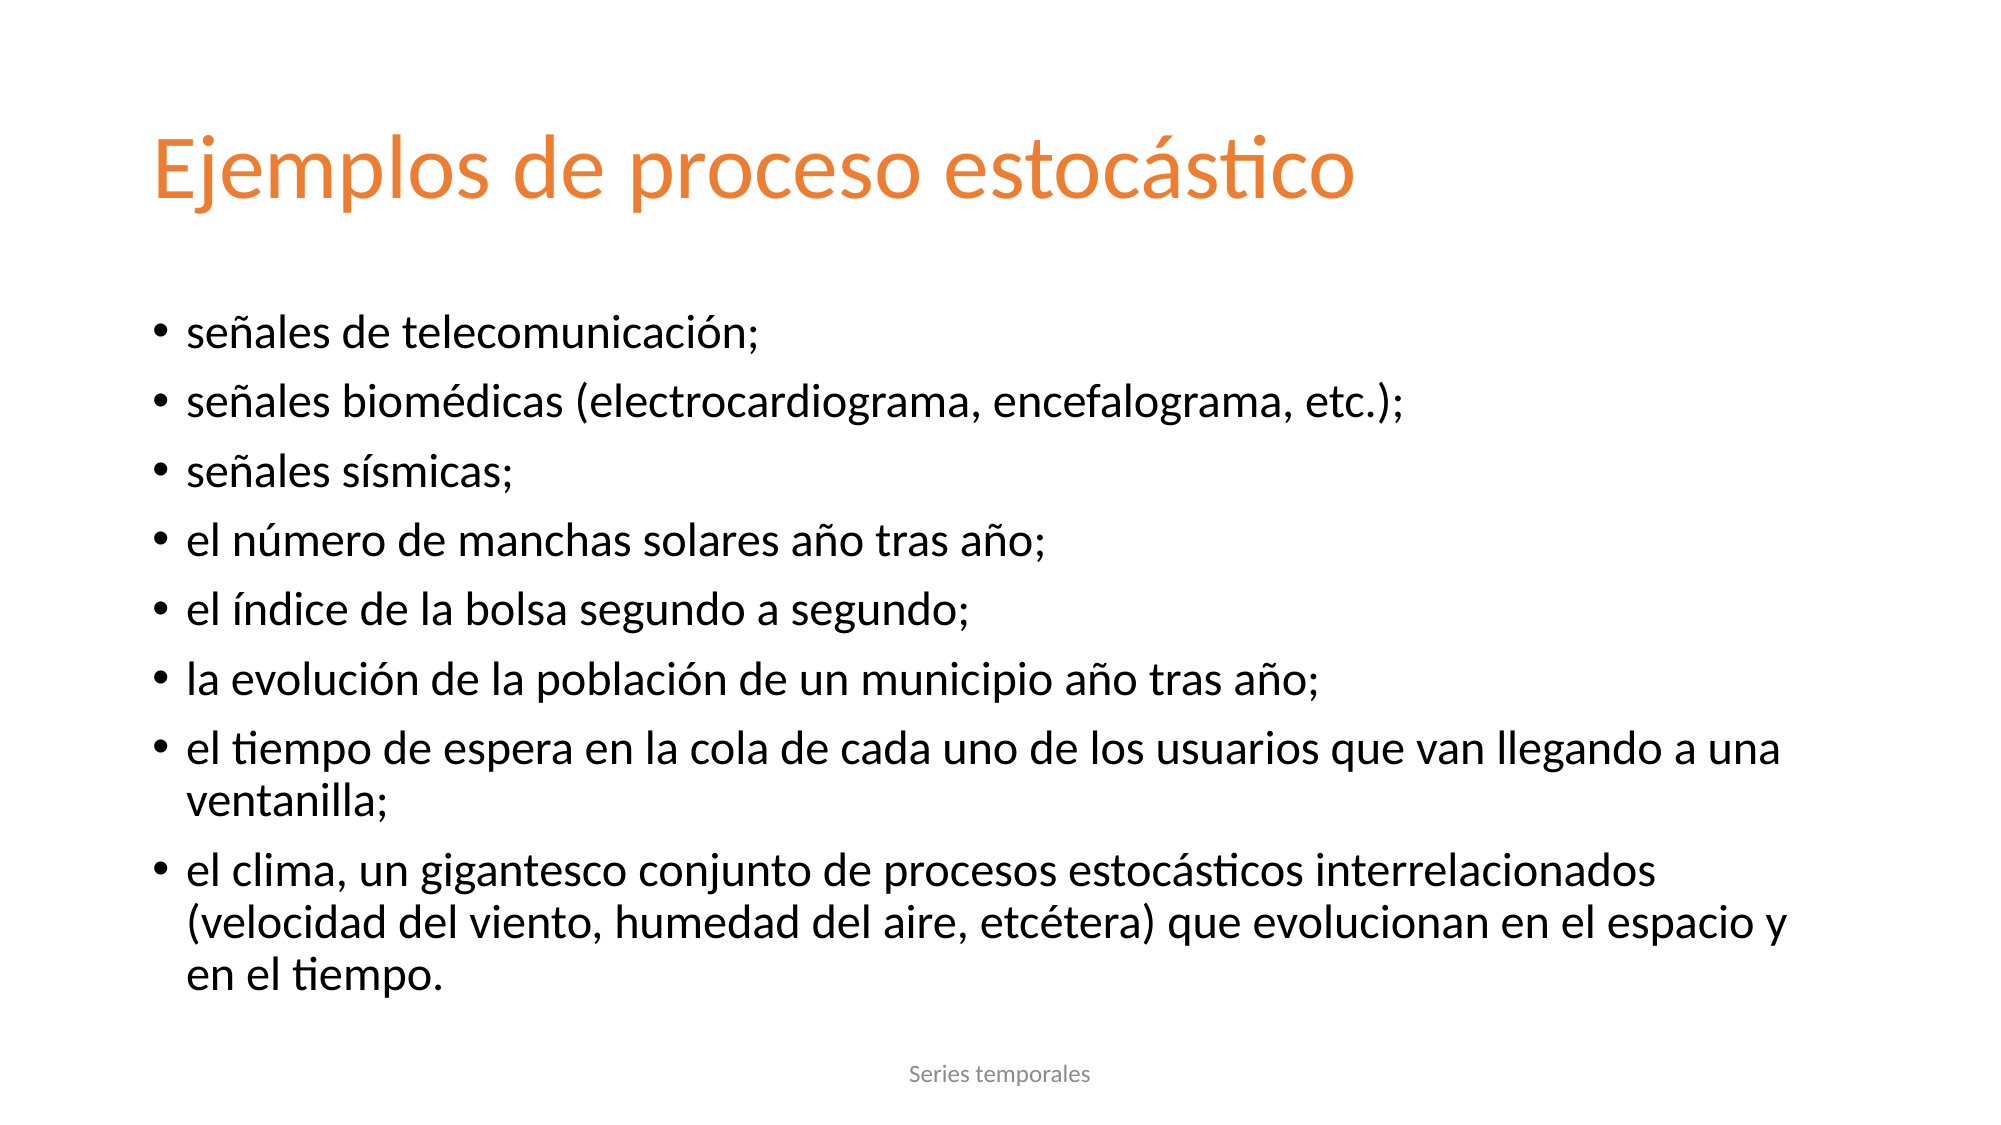

# Ejemplos de proceso estocástico
señales de telecomunicación;
señales biomédicas (electrocardiograma, encefalograma, etc.);
señales sísmicas;
el número de manchas solares año tras año;
el índice de la bolsa segundo a segundo;
la evolución de la población de un municipio año tras año;
el tiempo de espera en la cola de cada uno de los usuarios que van llegando a una ventanilla;
el clima, un gigantesco conjunto de procesos estocásticos interrelacionados (velocidad del viento, humedad del aire, etcétera) que evolucionan en el espacio y en el tiempo.
Series temporales